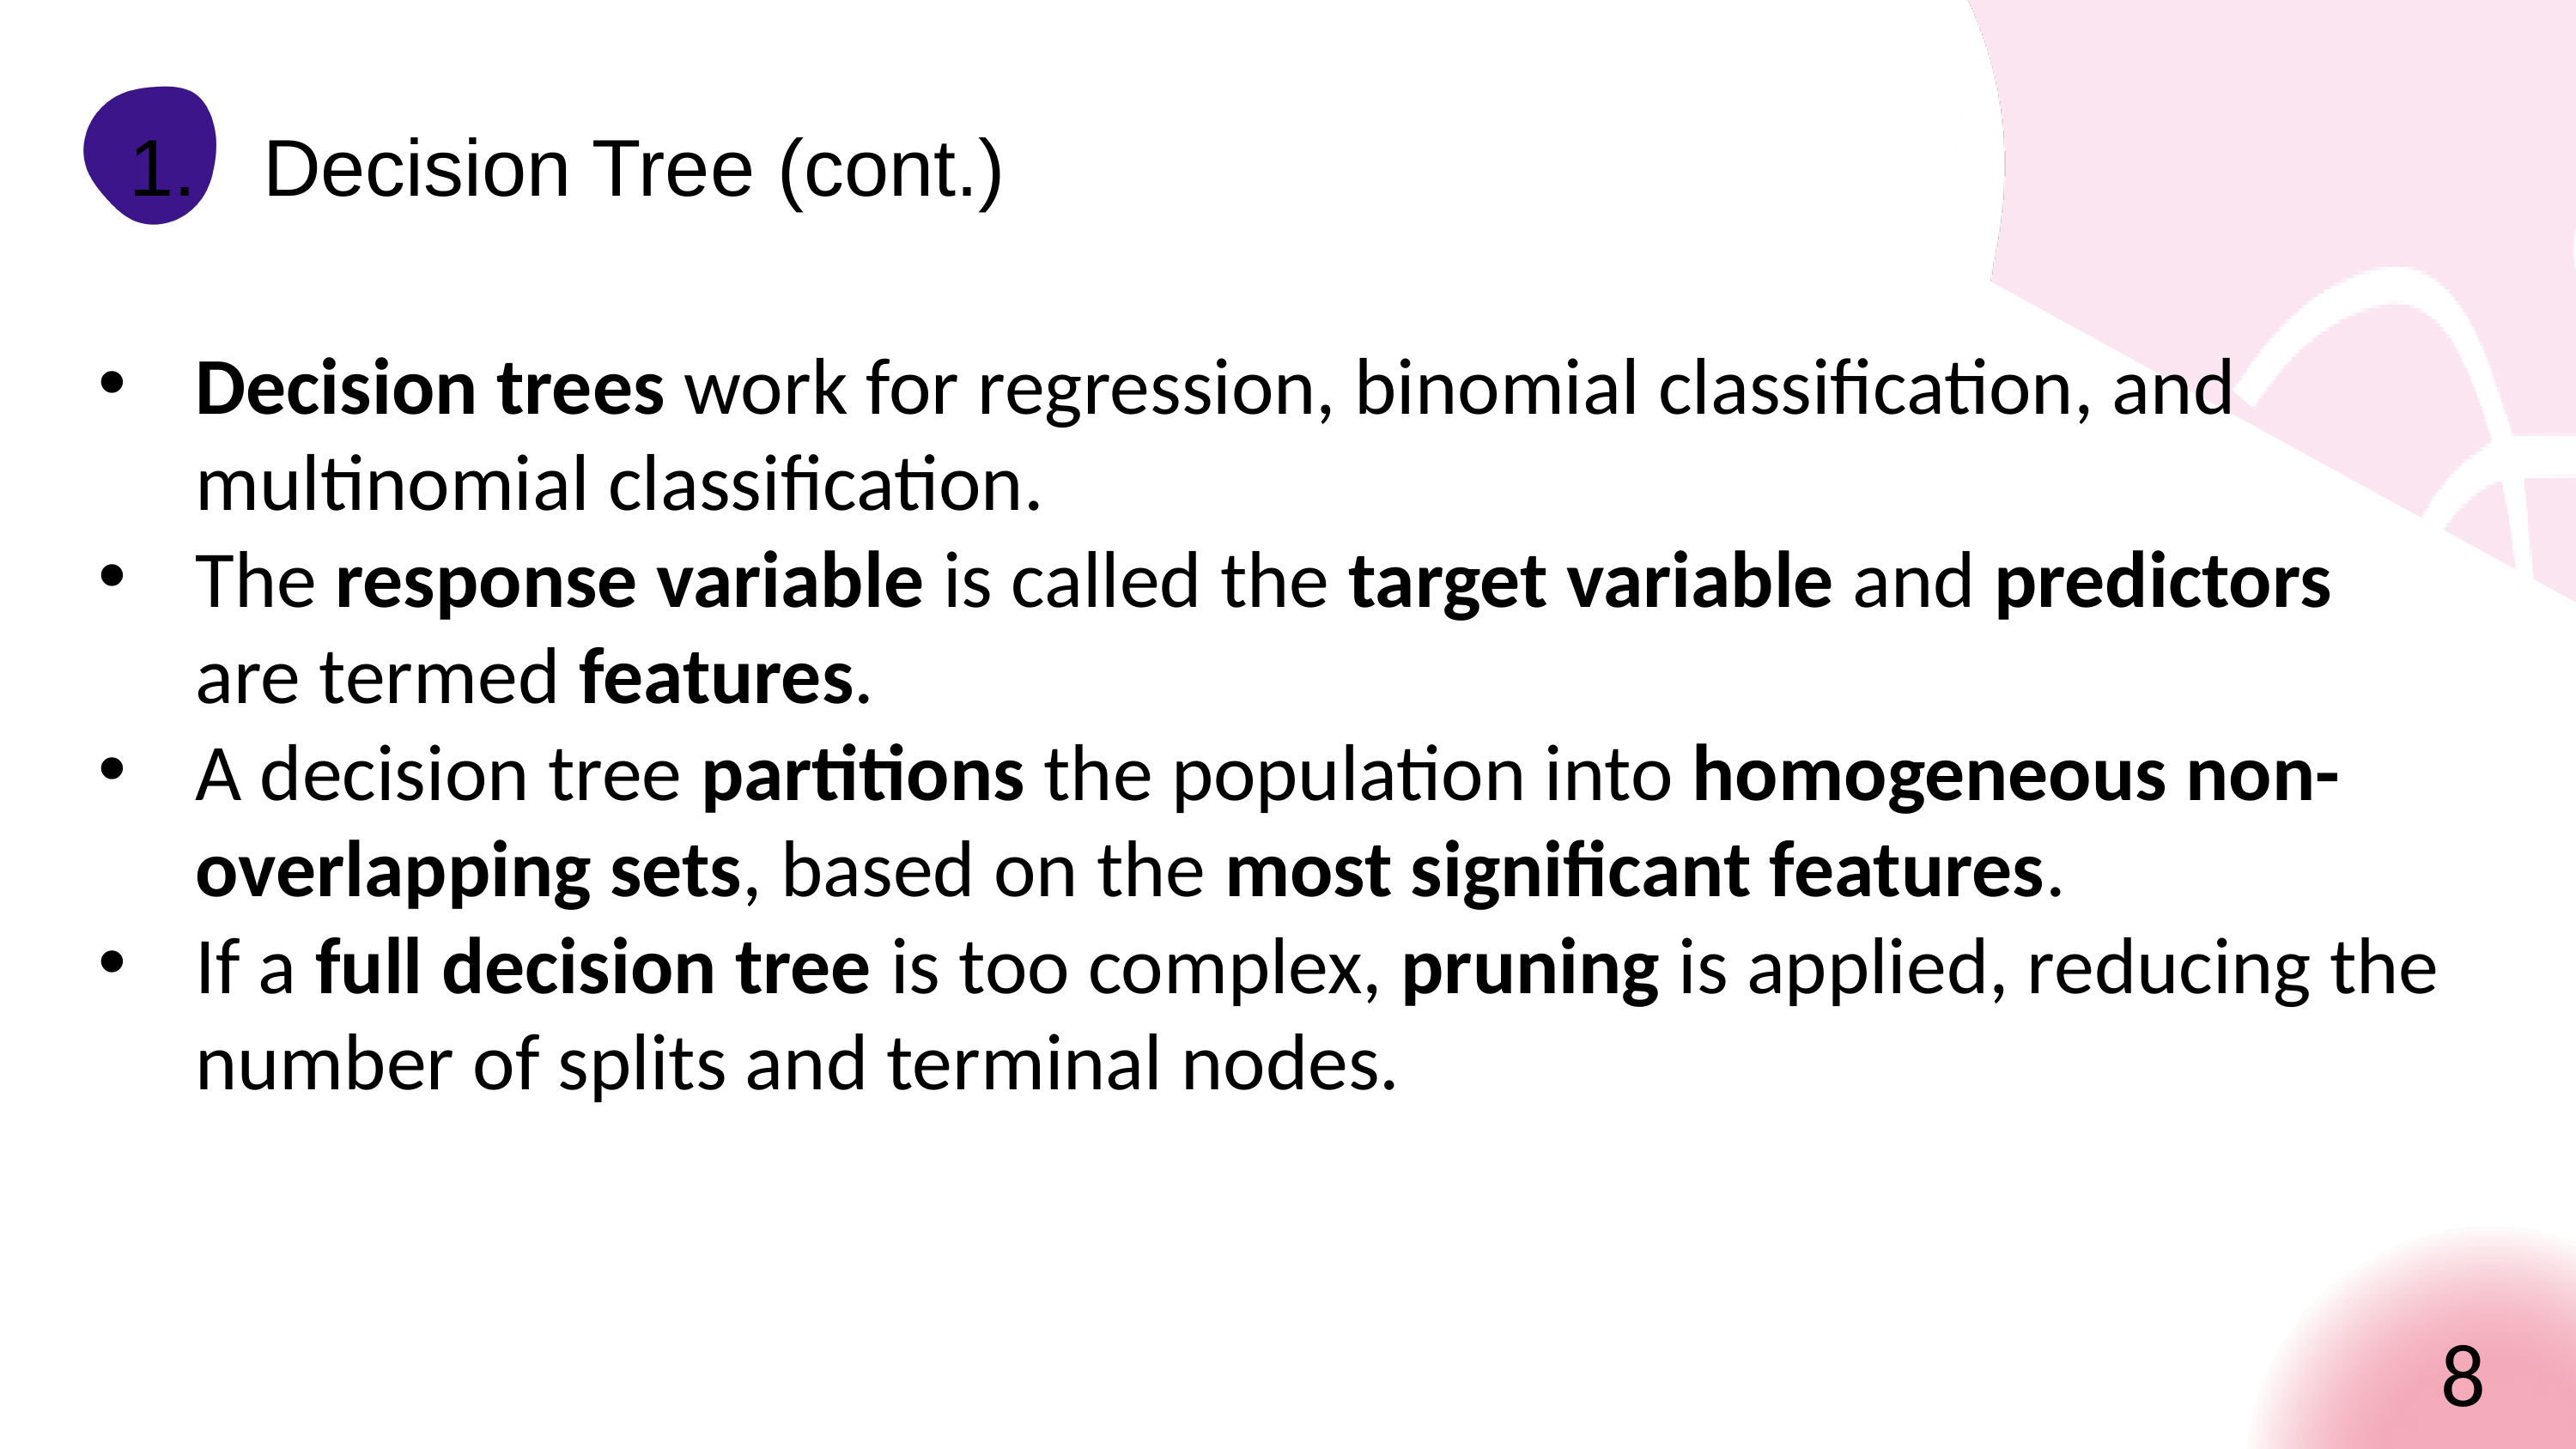

1.   Decision Tree (cont.)

Decision trees work for regression, binomial classification, and multinomial classification.
The response variable is called the target variable and predictors are termed features.
A decision tree partitions the population into homogeneous non-overlapping sets, based on the most significant features.
If a full decision tree is too complex, pruning is applied, reducing the number of splits and terminal nodes.

8